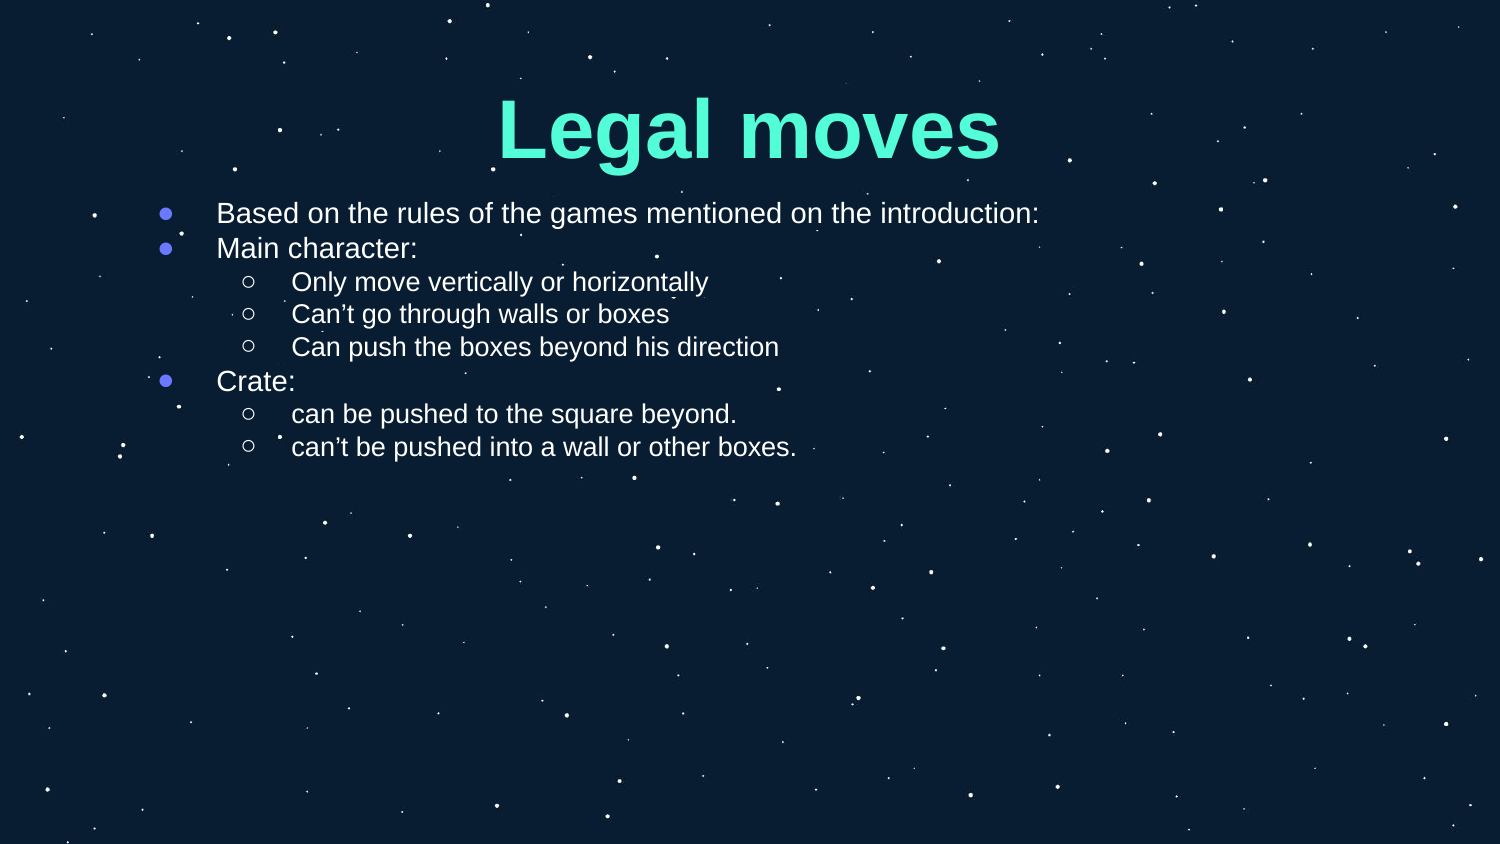

# Legal moves
Based on the rules of the games mentioned on the introduction:
Main character:
Only move vertically or horizontally
Can’t go through walls or boxes
Can push the boxes beyond his direction
Crate:
can be pushed to the square beyond.
can’t be pushed into a wall or other boxes.